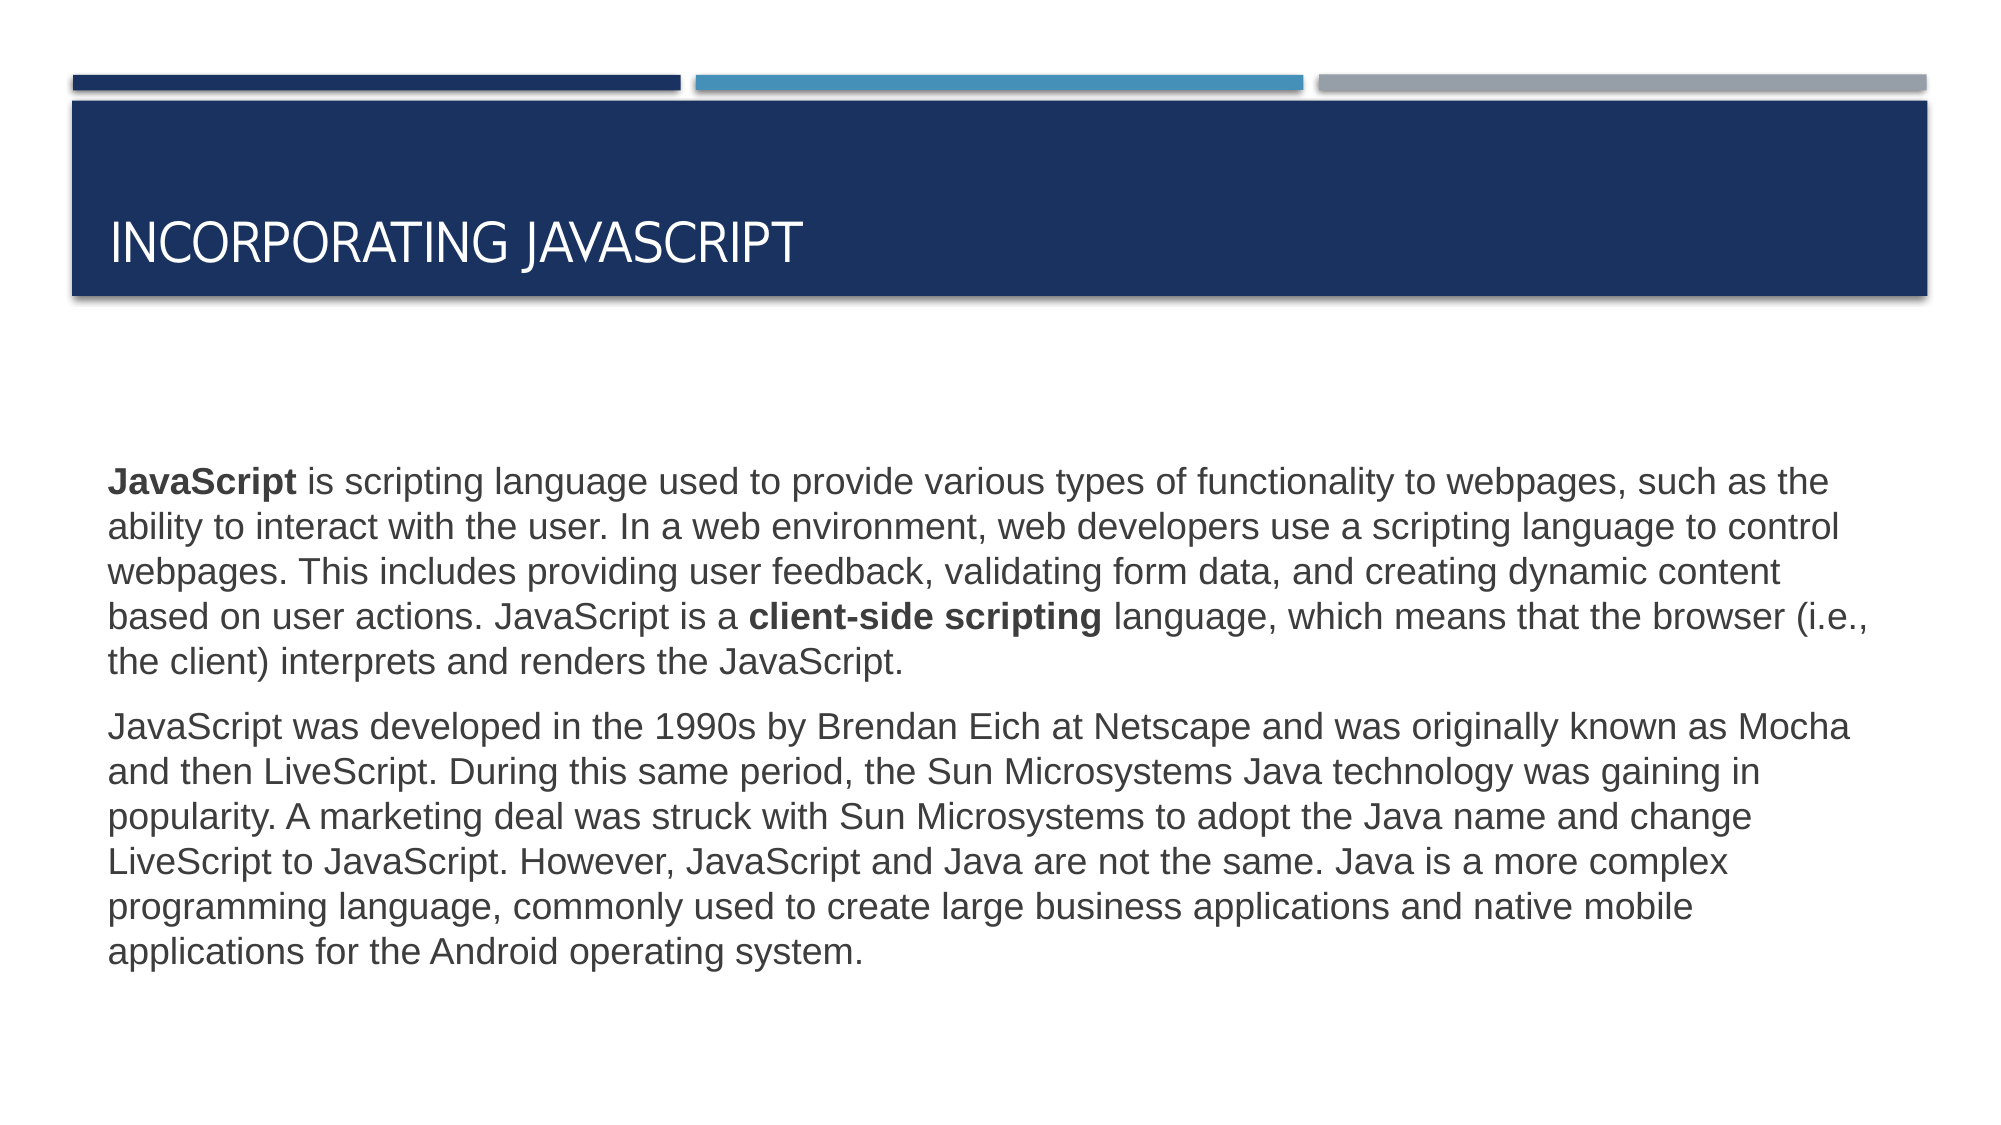

# Incorporating JavaScript
JavaScript is scripting language used to provide various types of functionality to webpages, such as the ability to interact with the user. In a web environment, web developers use a scripting language to control webpages. This includes providing user feedback, validating form data, and creating dynamic content based on user actions. JavaScript is a client-side scripting language, which means that the browser (i.e., the client) interprets and renders the JavaScript.
JavaScript was developed in the 1990s by Brendan Eich at Netscape and was originally known as Mocha and then LiveScript. During this same period, the Sun Microsystems Java technology was gaining in popularity. A marketing deal was struck with Sun Microsystems to adopt the Java name and change LiveScript to JavaScript. However, JavaScript and Java are not the same. Java is a more complex programming language, commonly used to create large business applications and native mobile applications for the Android operating system.